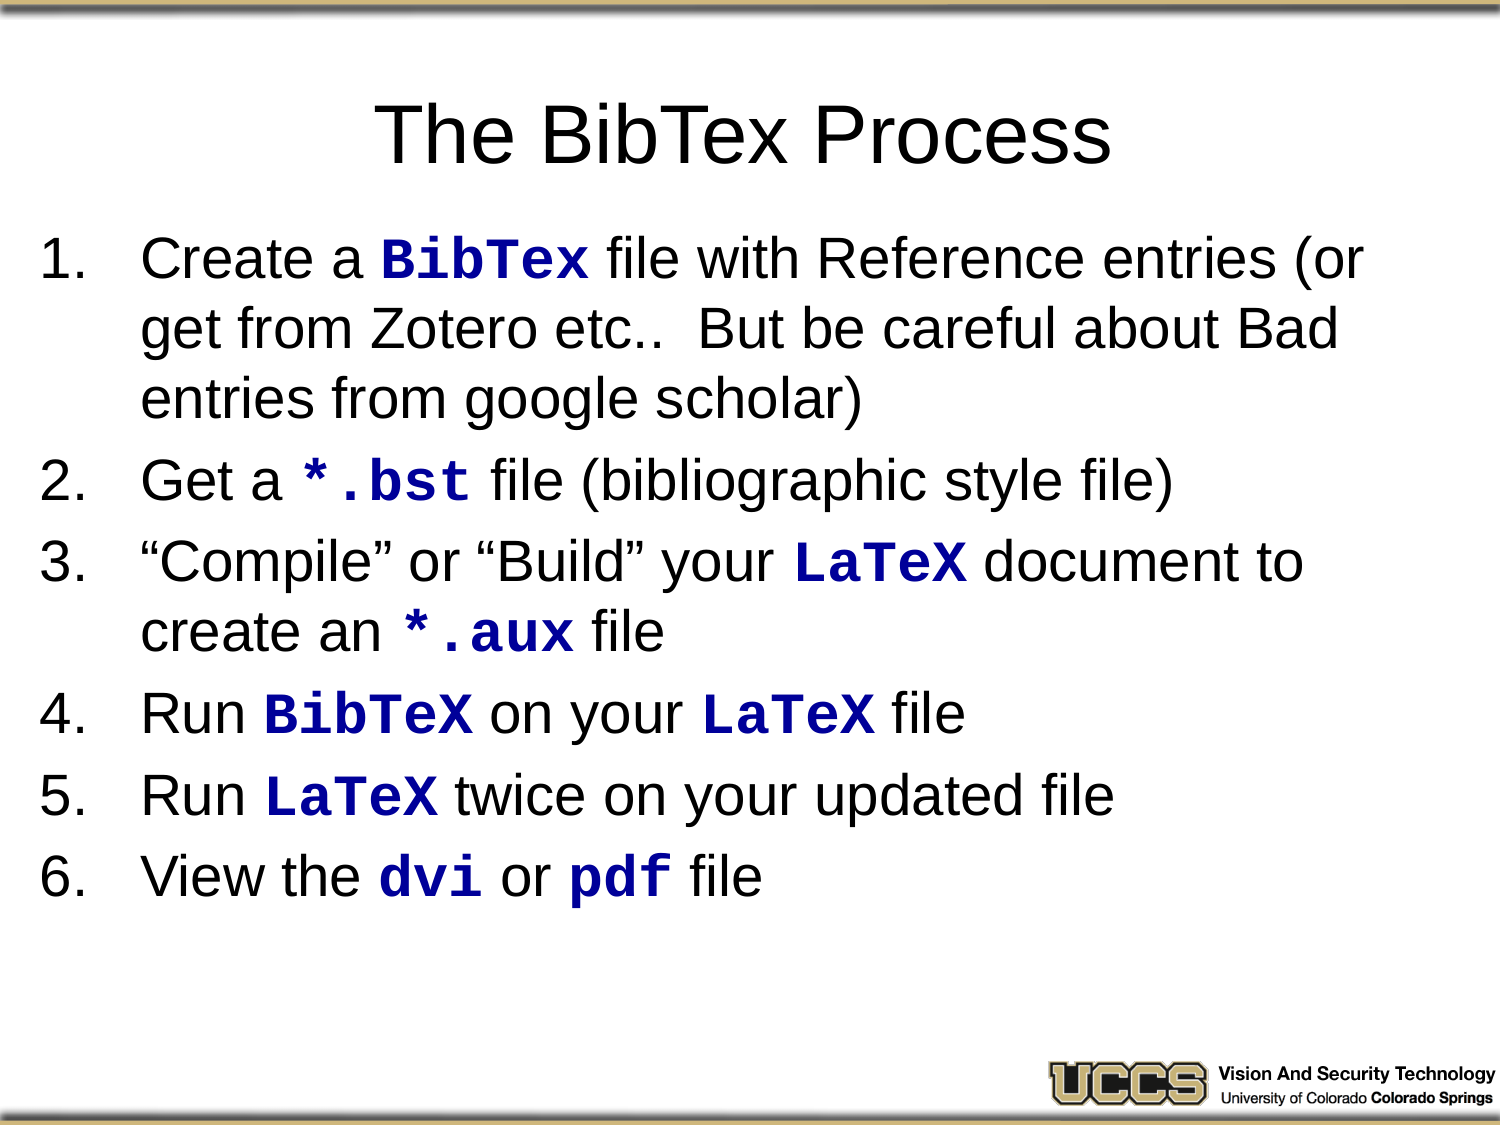

# The BibTex Process
Create a BibTex file with Reference entries (or get from Zotero etc..  But be careful about Bad entries from google scholar)
Get a *.bst file (bibliographic style file)
“Compile” or “Build” your LaTeX document to create an *.aux file
Run BibTeX on your LaTeX file
Run LaTeX twice on your updated file
View the dvi or pdf file